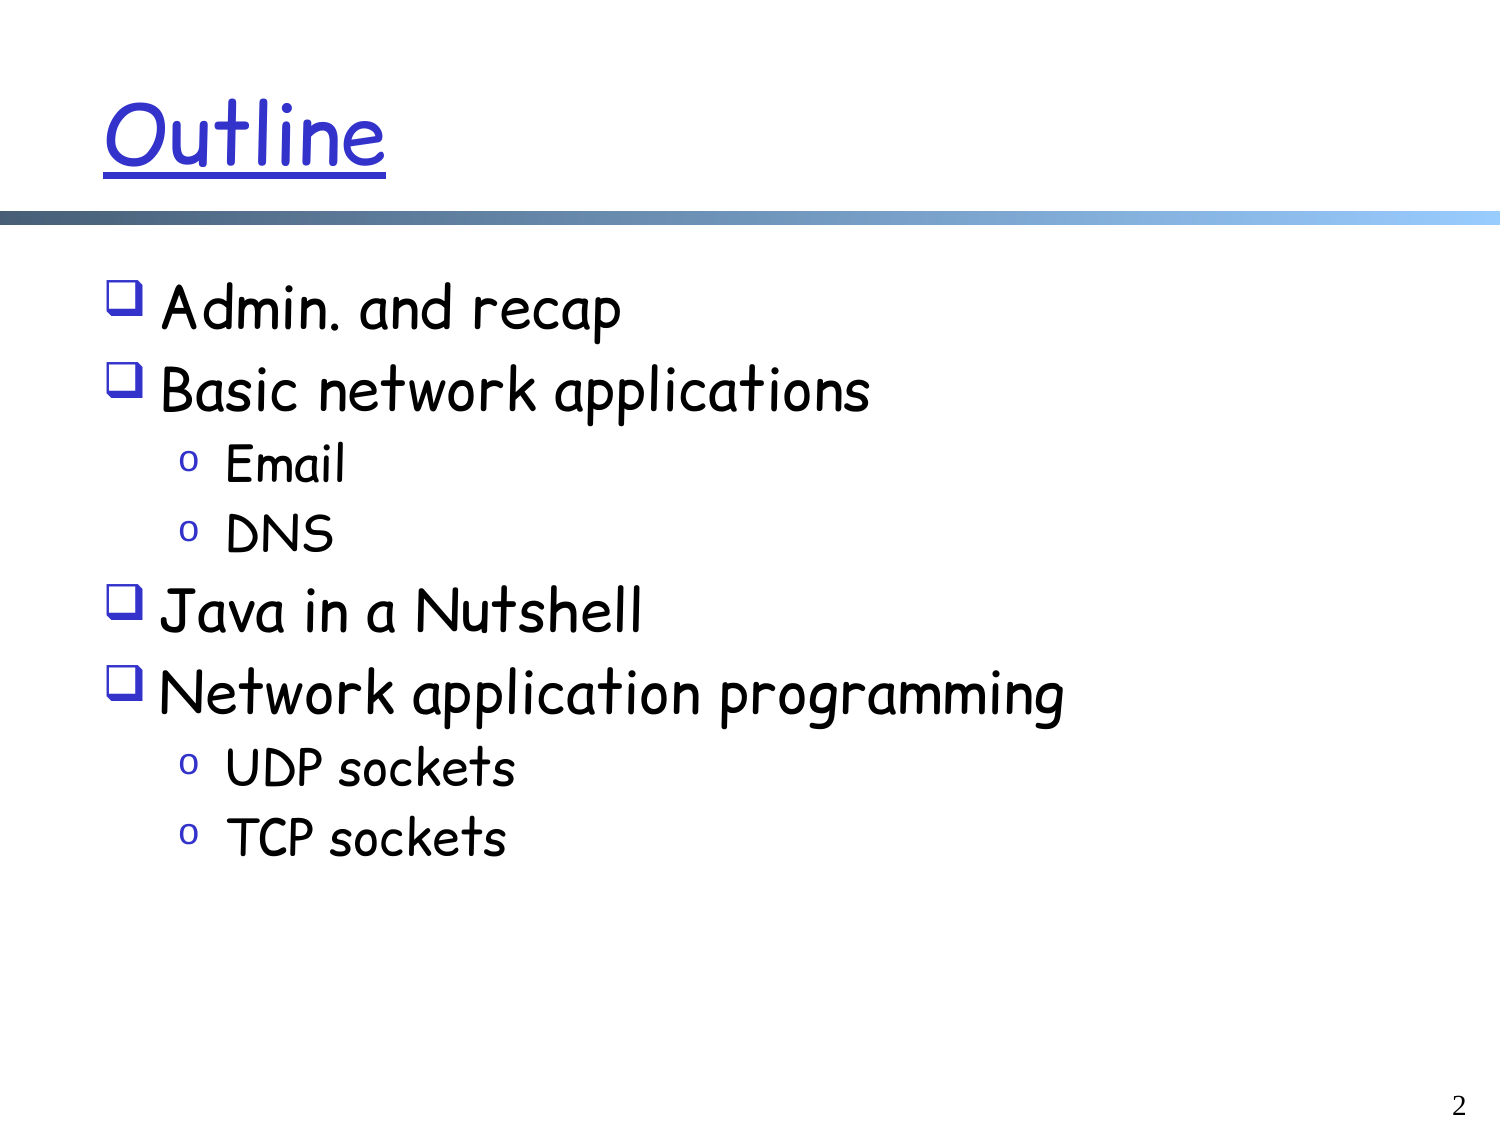

# Outline
Admin. and recap
Basic network applications
Email
DNS
Java in a Nutshell
Network application programming
UDP sockets
TCP sockets
2